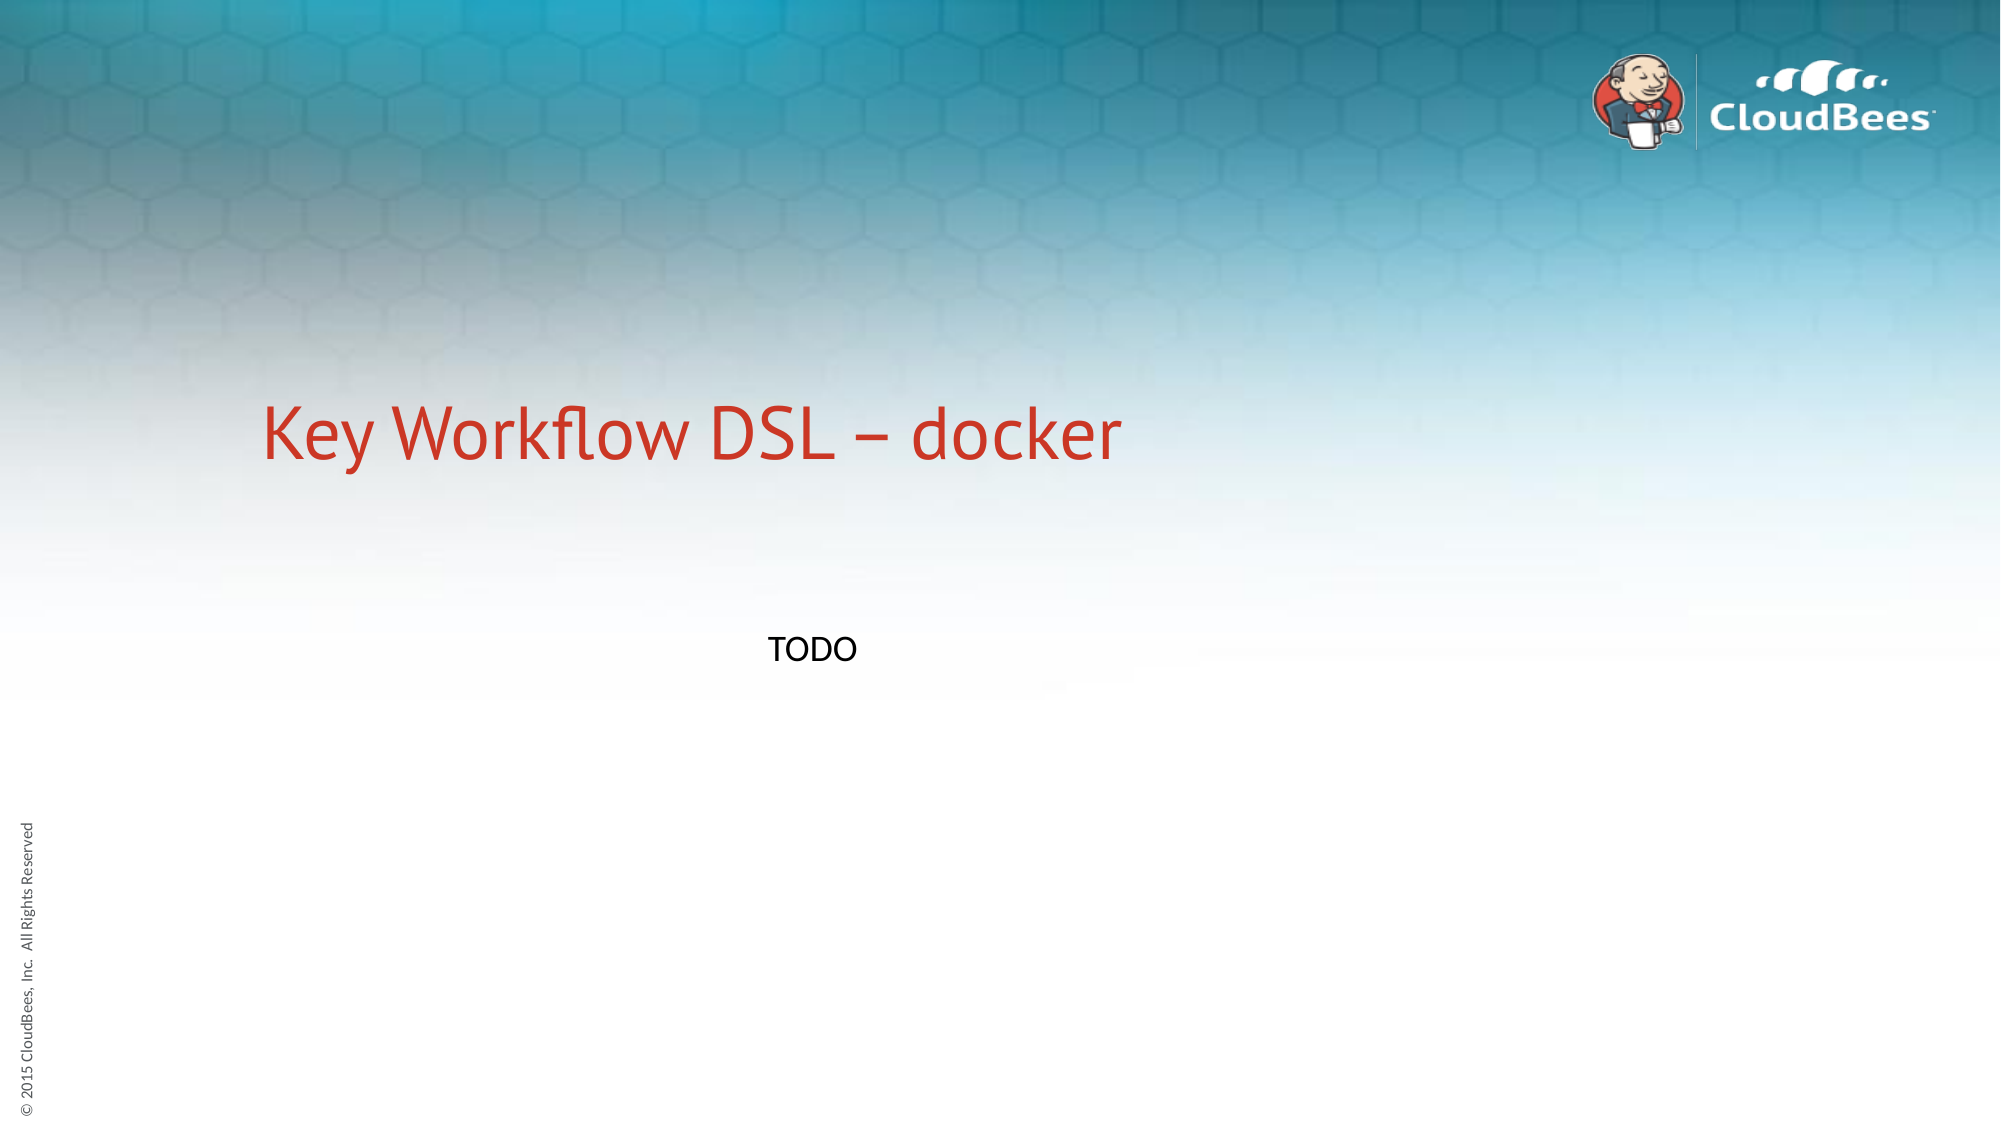

# Key Workflow DSL – docker
TODO